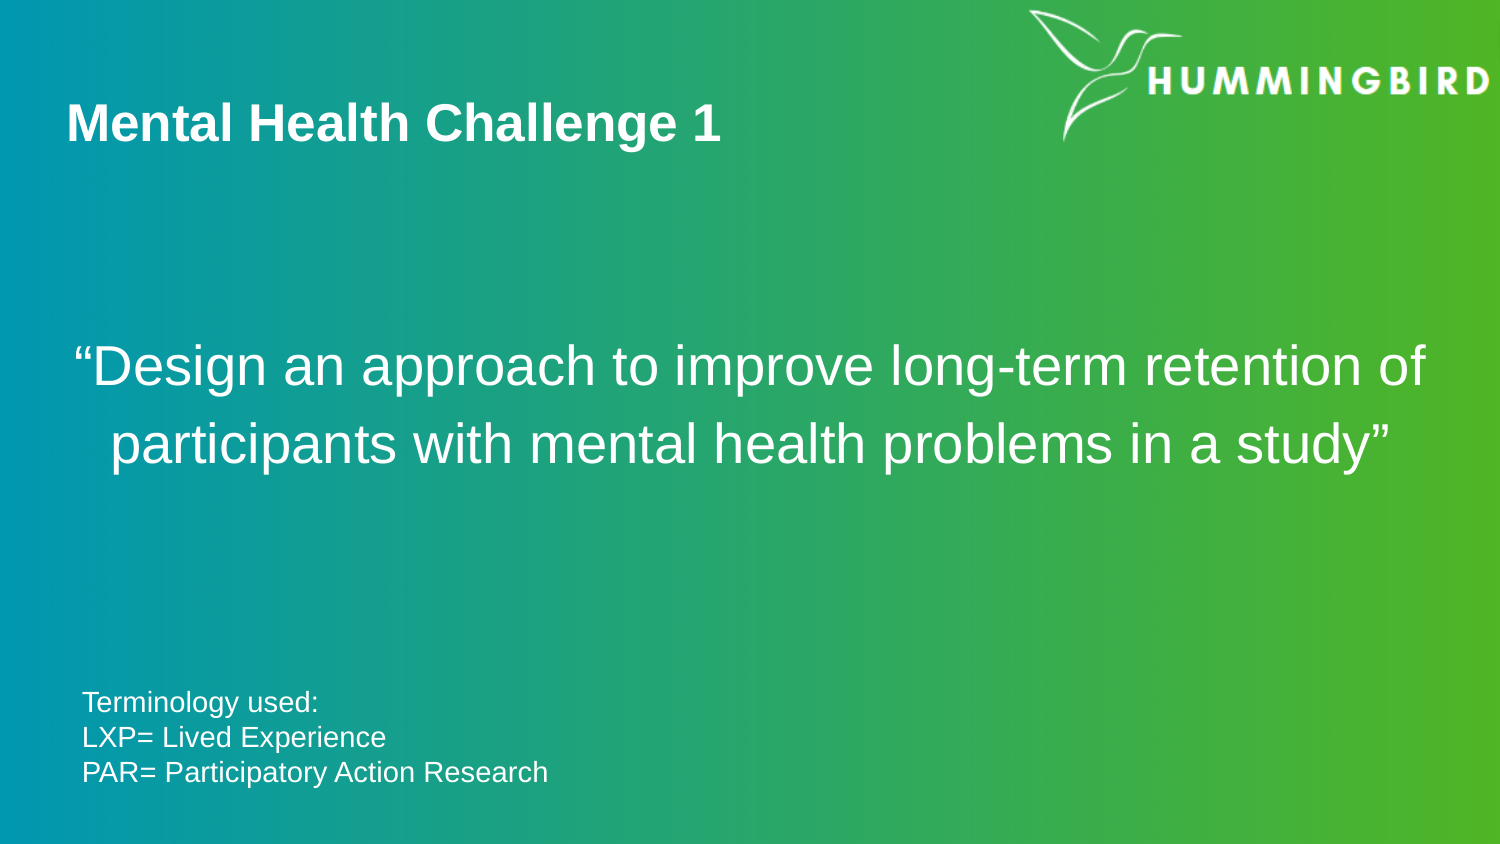

# Mental Health Challenge 1

“Design an approach to improve long-term retention of participants with mental health problems in a study”
Terminology used:
LXP= Lived Experience
PAR= Participatory Action Research